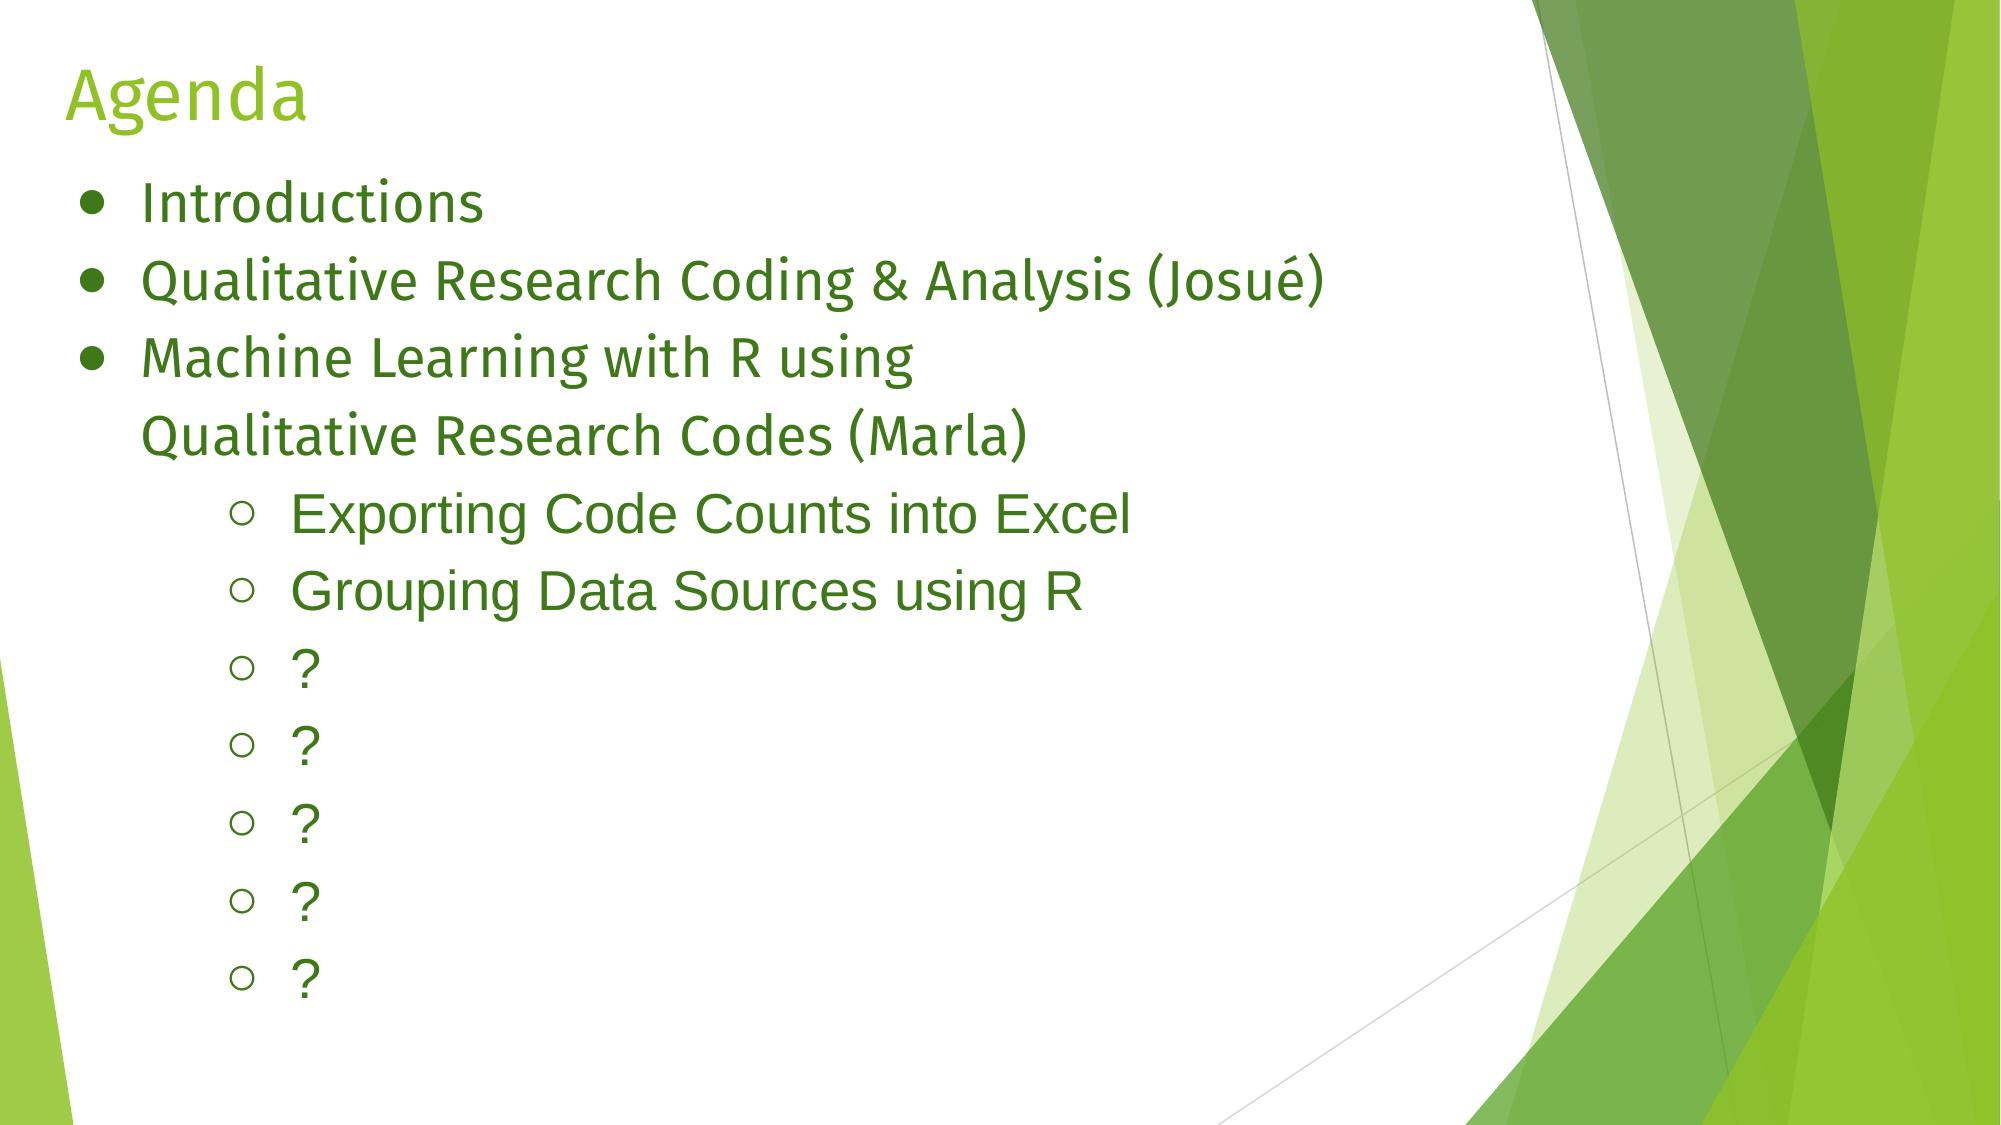

# Agenda
Introductions
Qualitative Research Coding & Analysis (Josué)
Machine Learning with R using
Qualitative Research Codes (Marla)
Exporting Code Counts into Excel
Grouping Data Sources using R
?
?
?
?
?